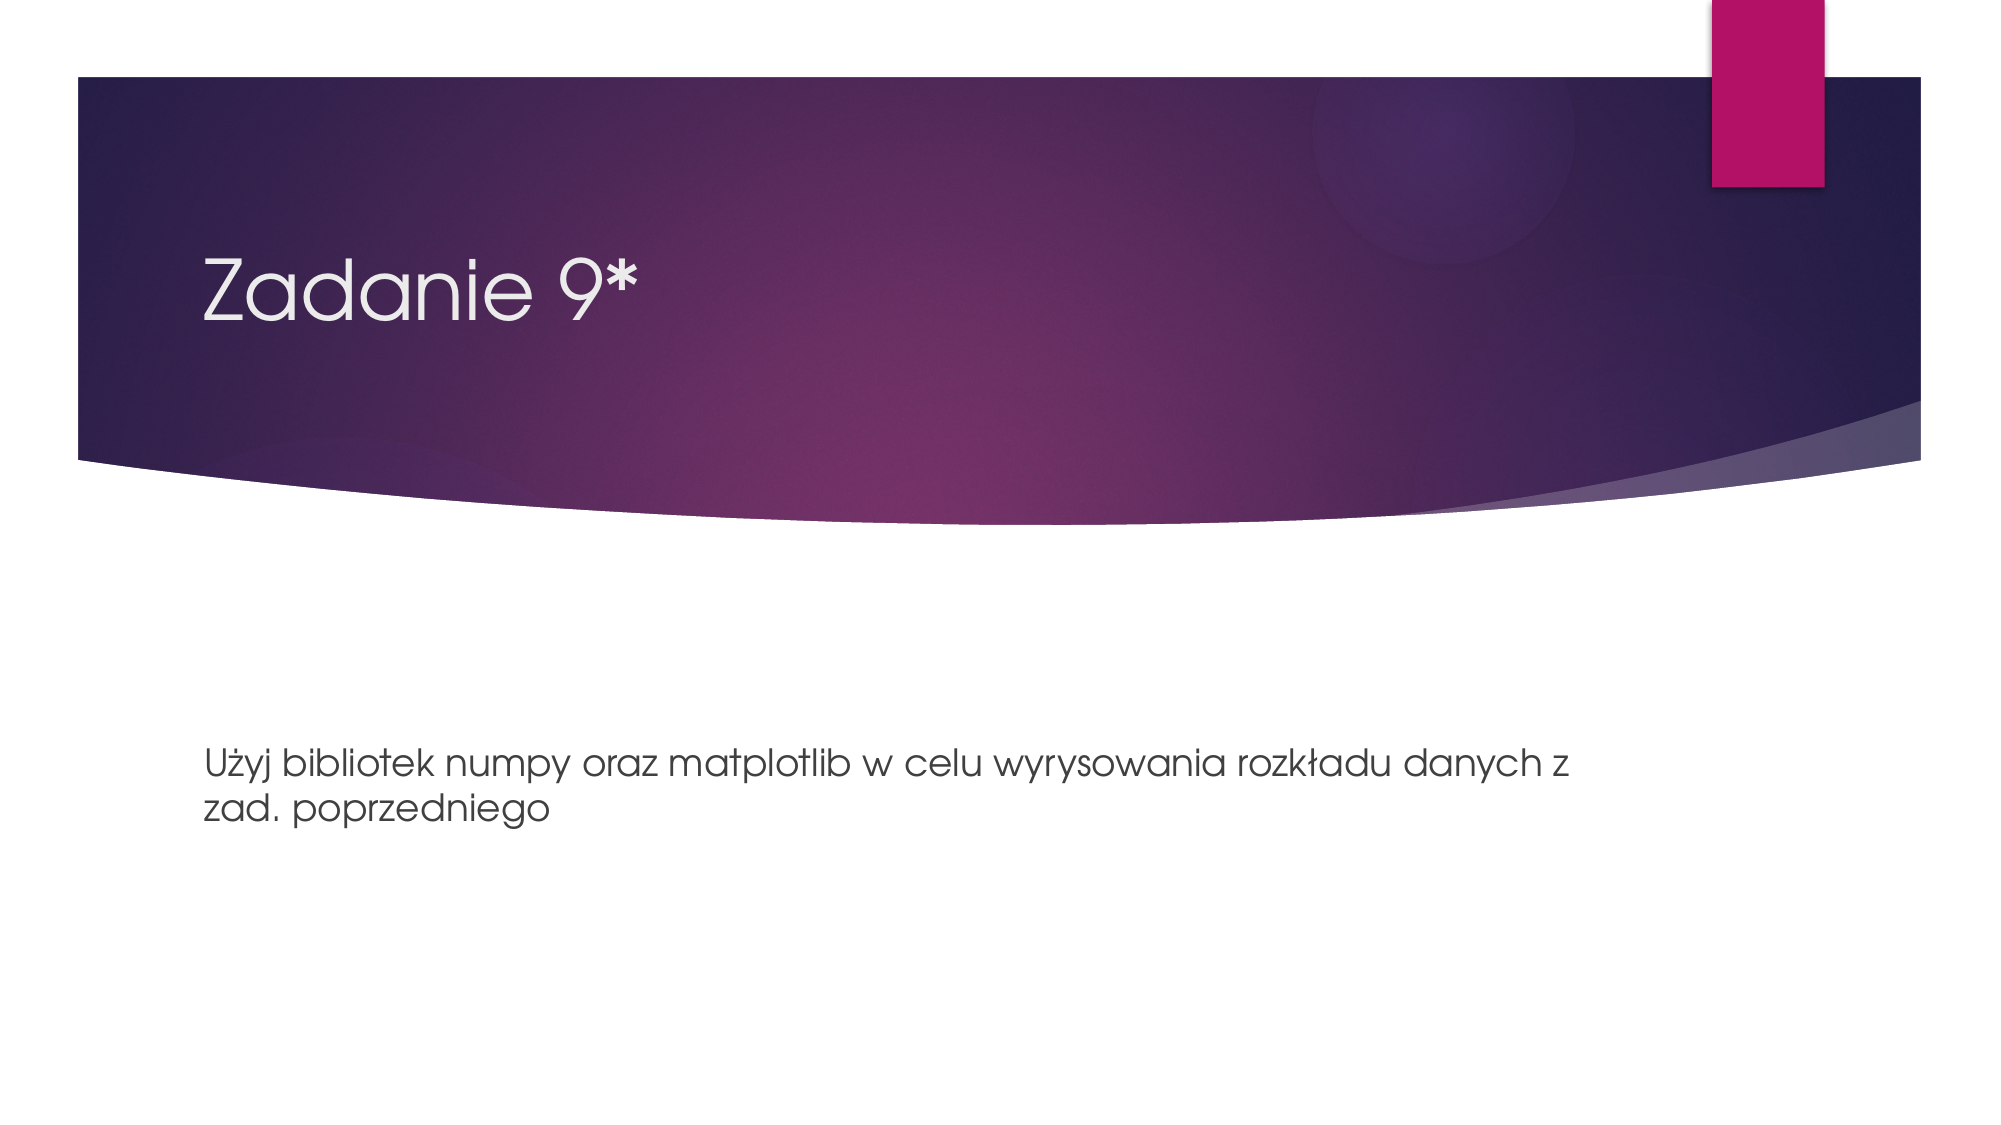

# Zadanie 9*
Użyj bibliotek numpy oraz matplotlib w celu wyrysowania rozkładu danych z zad. poprzedniego